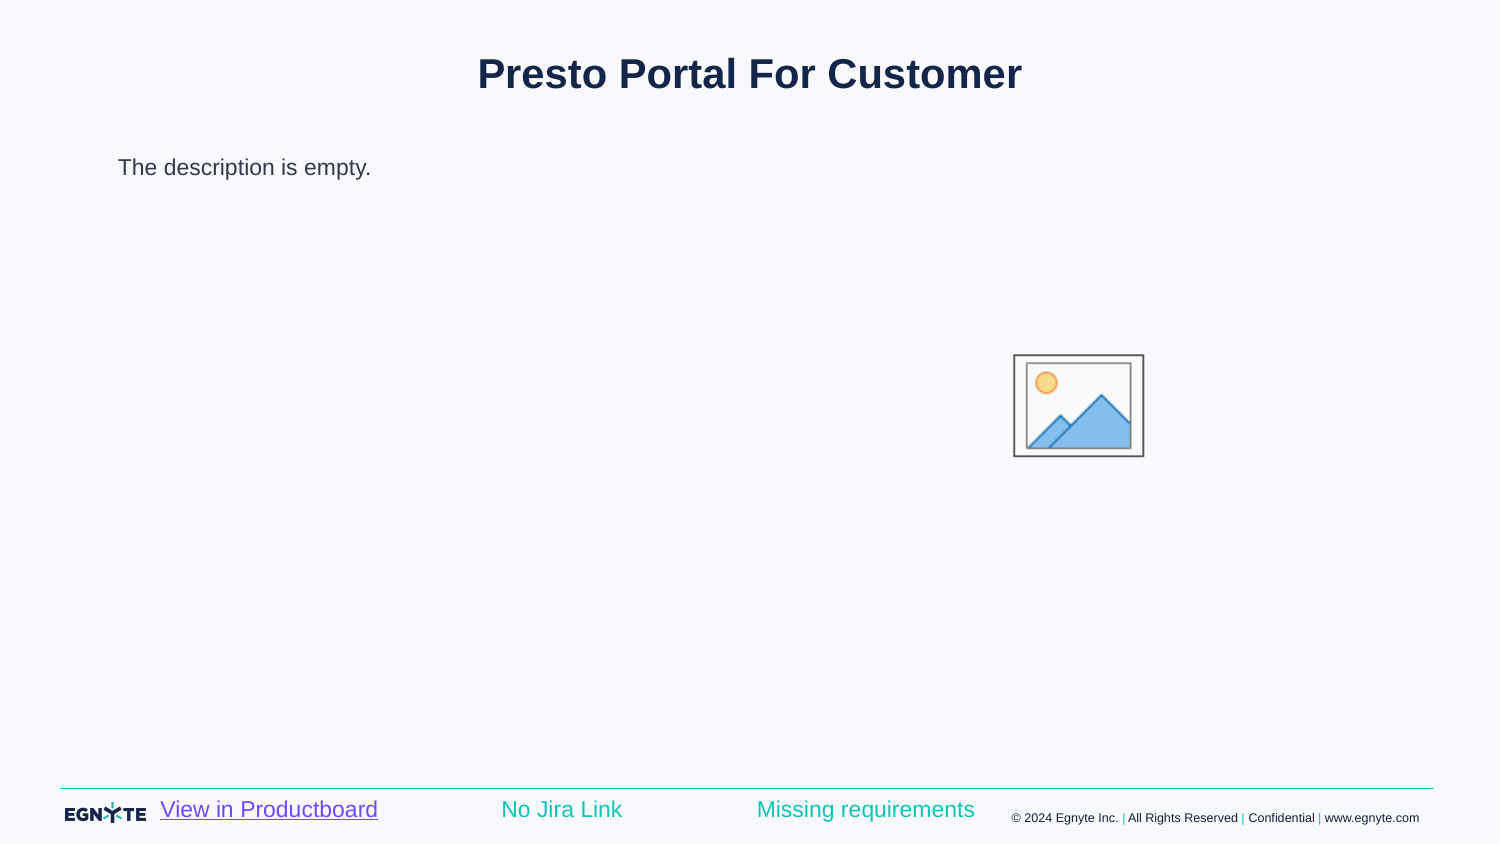

# Presto Portal For Customer

The description is empty.

Missing requirements
No Jira Link
View in Productboard